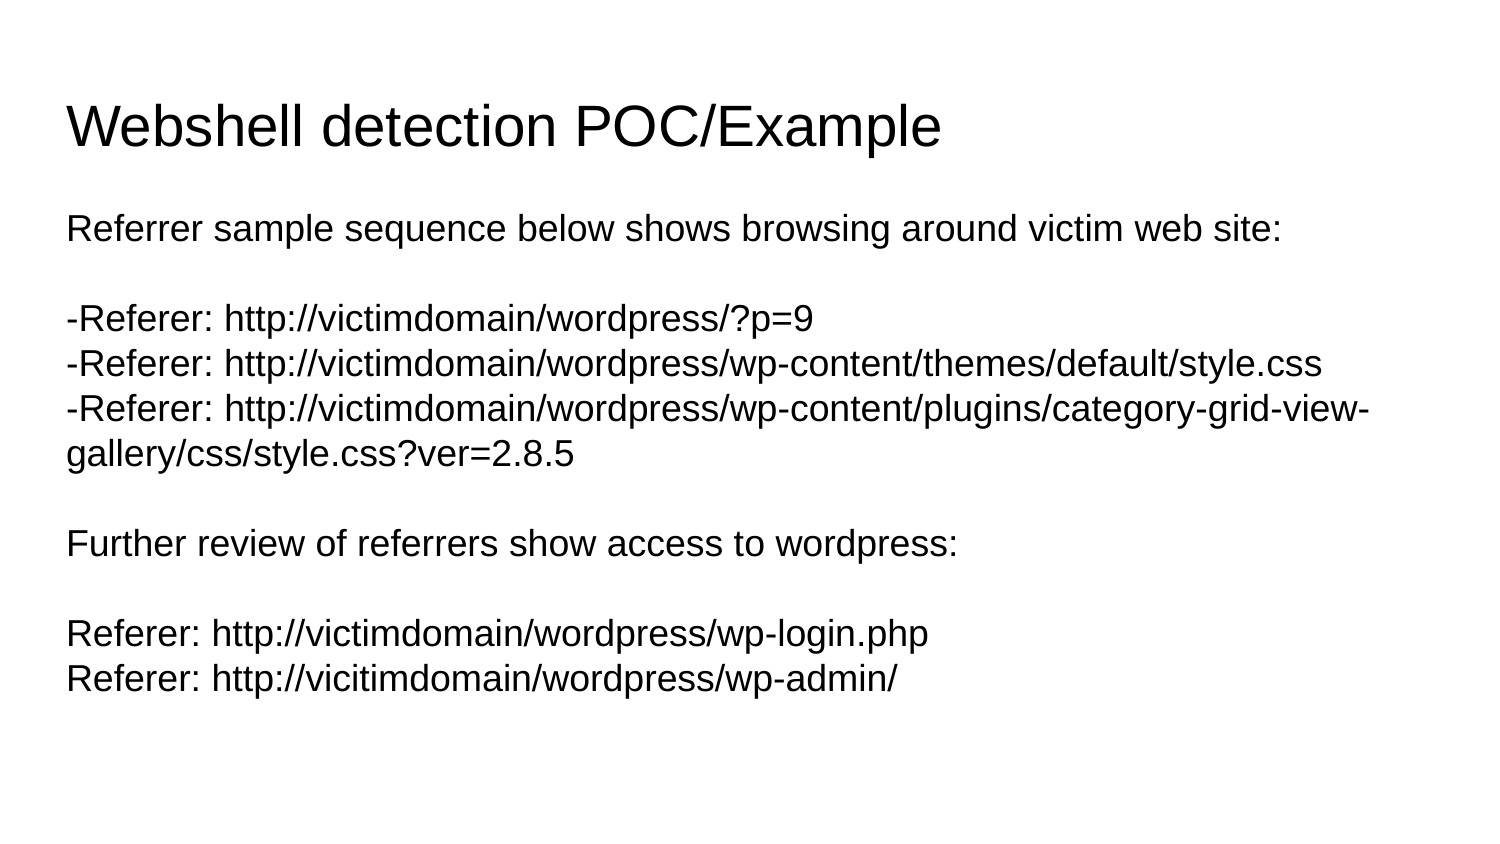

# Webshell detection POC/Example
Referrer sample sequence below shows browsing around victim web site:

-Referer: http://victimdomain/wordpress/?p=9
-Referer: http://victimdomain/wordpress/wp-content/themes/default/style.css
-Referer: http://victimdomain/wordpress/wp-content/plugins/category-grid-view-gallery/css/style.css?ver=2.8.5
Further review of referrers show access to wordpress:

Referer: http://victimdomain/wordpress/wp-login.php
Referer: http://vicitimdomain/wordpress/wp-admin/